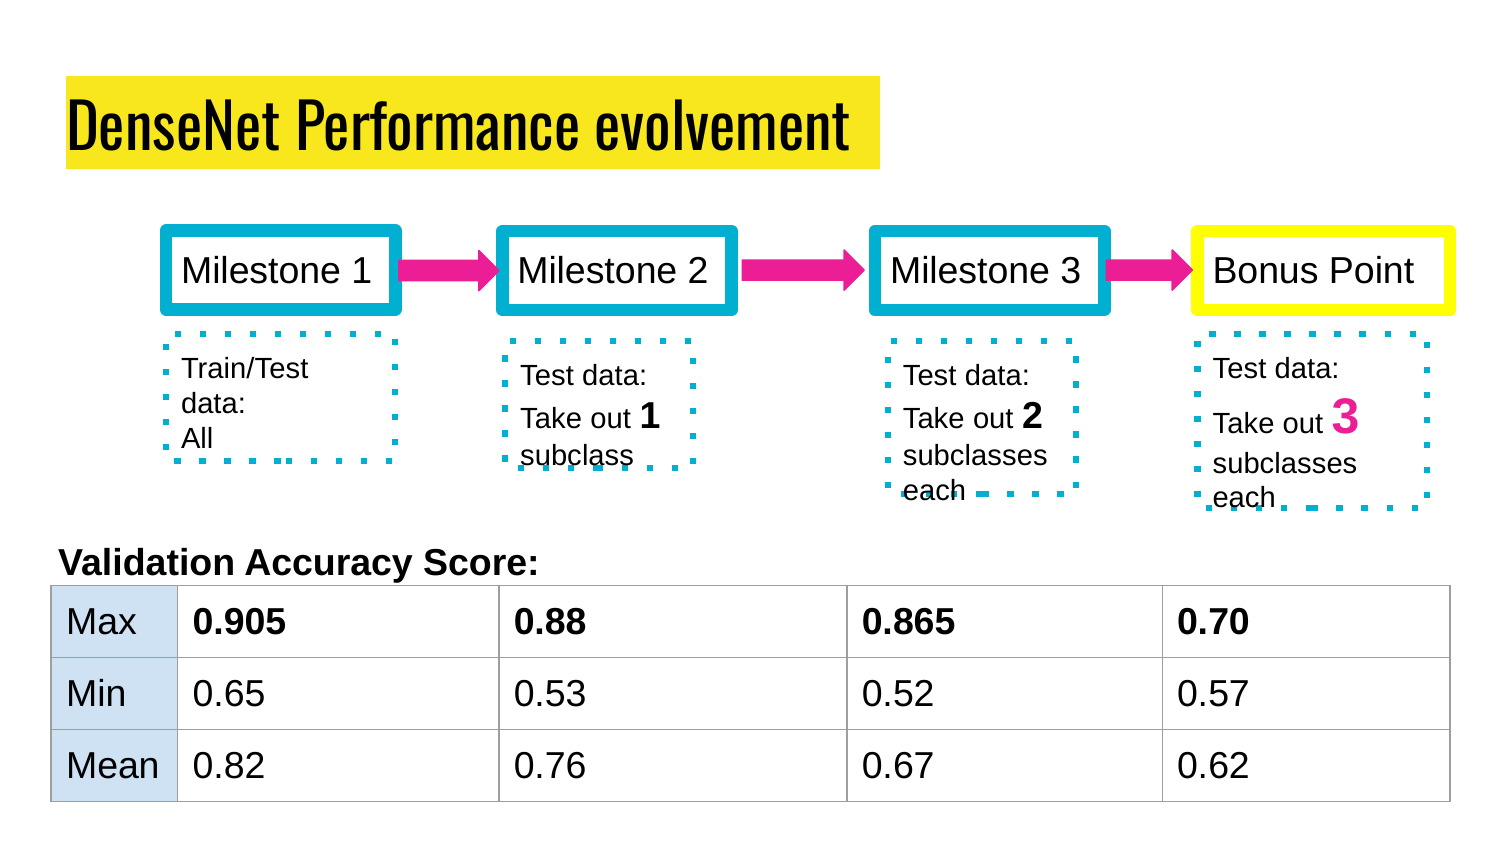

# DenseNet Performance evolvement
Milestone 1
Milestone 2
Milestone 3
Bonus Point

Train/Test data:
All
Test data:
Take out 3 subclasses each
Test data:
Take out 1 subclass
Test data:
Take out 2 subclasses
each

Validation Accuracy Score:
| Max | 0.905 | 0.88 | 0.865 | 0.70 |
| --- | --- | --- | --- | --- |
| Min | 0.65 | 0.53 | 0.52 | 0.57 |
| Mean | 0.82 | 0.76 | 0.67 | 0.62 |